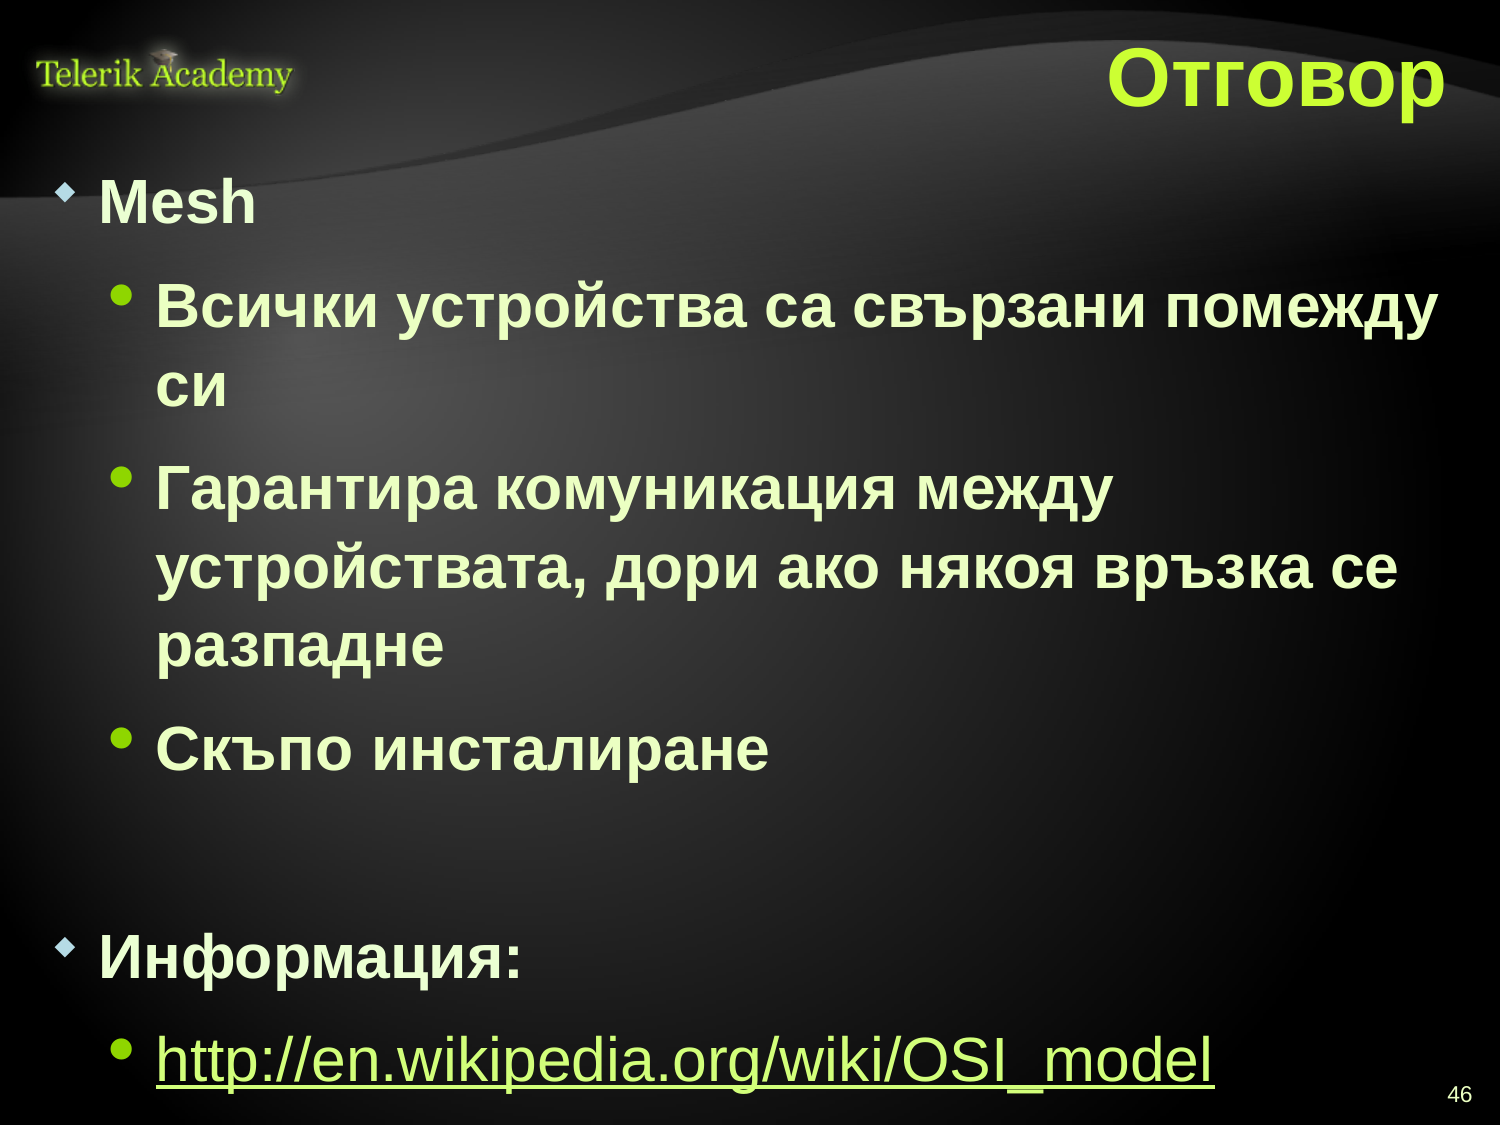

# Отговор
Mesh
Всички устройства са свързани помежду си
Гарантира комуникация между устройствата, дори ако някоя връзка се разпадне
Скъпo инсталиране

Информация:
http://en.wikipedia.org/wiki/OSI_model
46